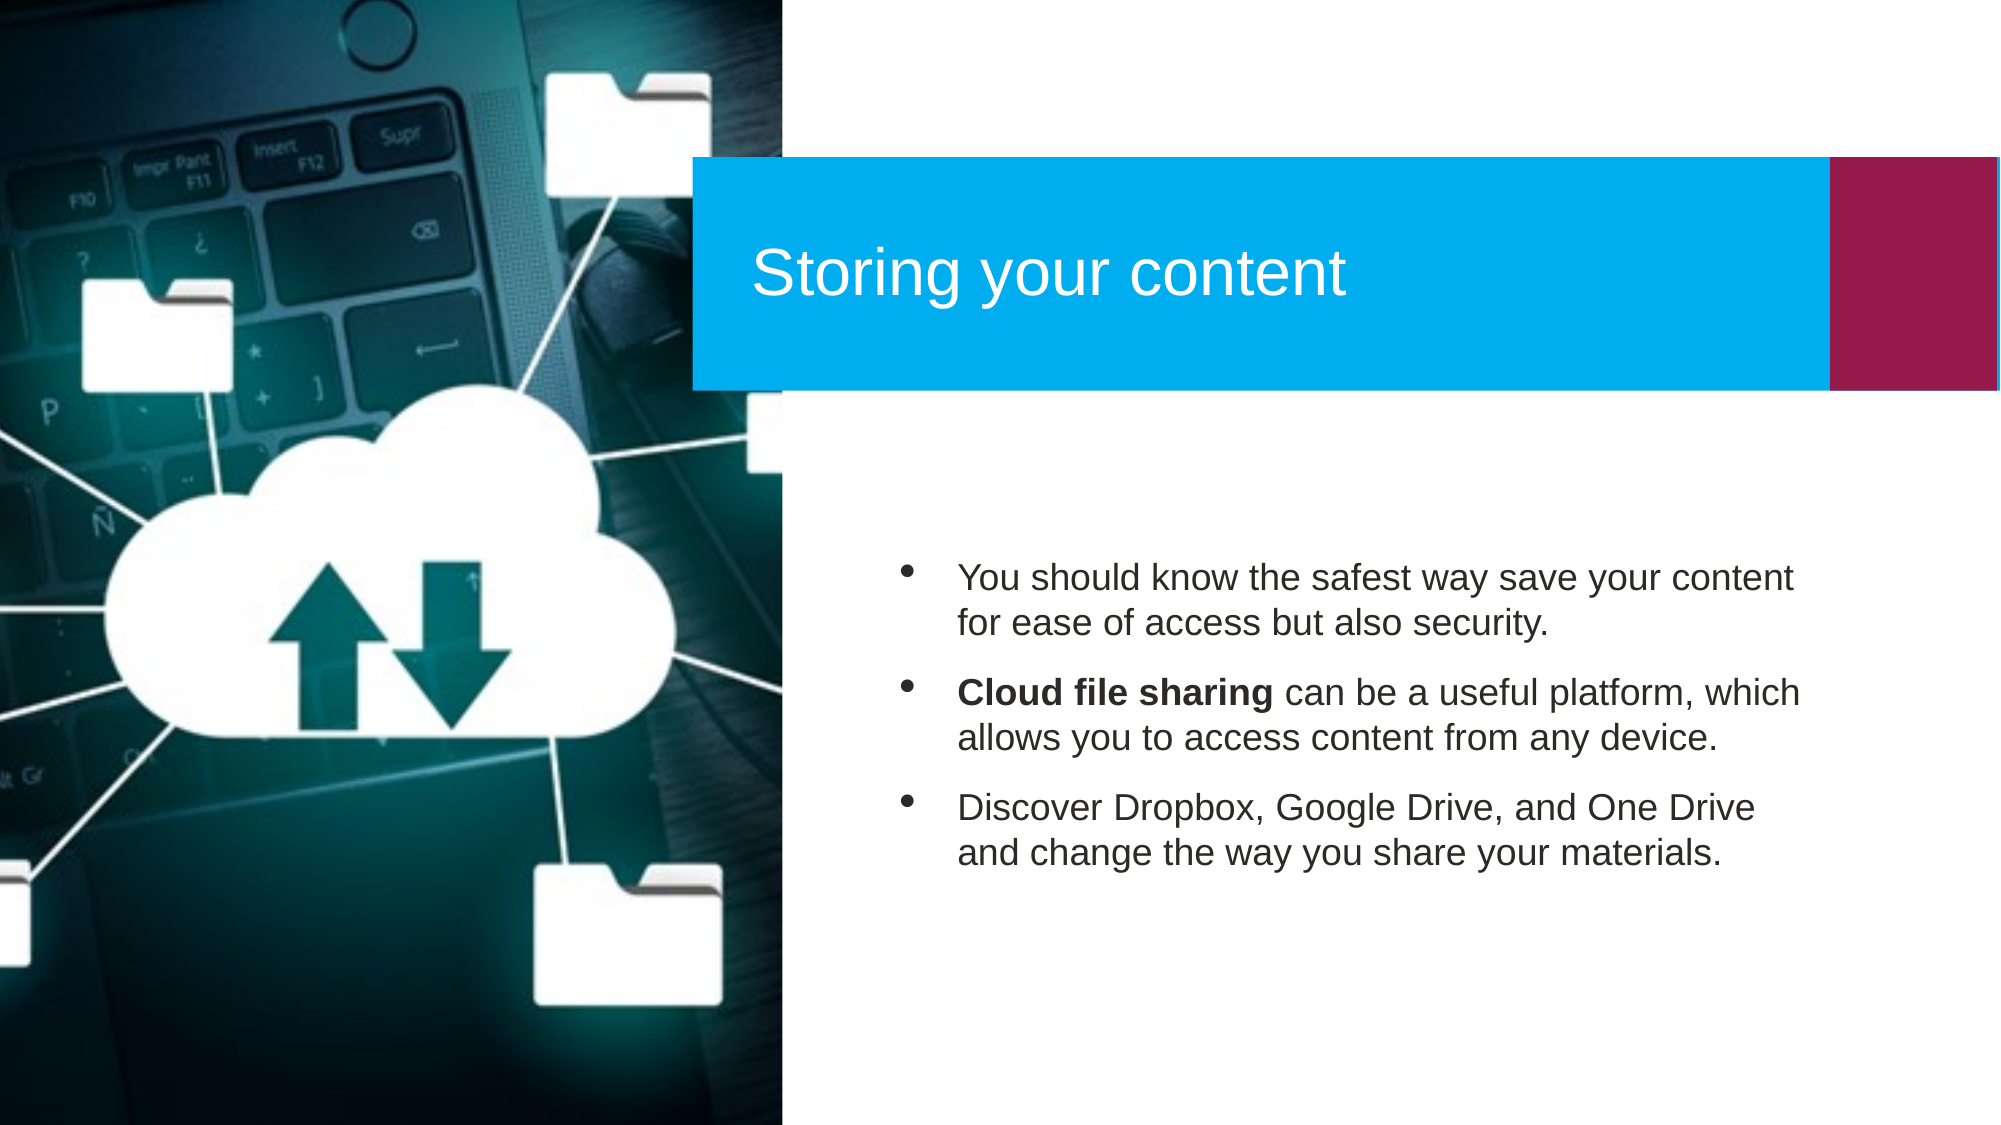

Storing your content

You should know the safest way save your content for ease of access but also security.
Cloud file sharing can be a useful platform, which allows you to access content from any device.
Discover Dropbox, Google Drive, and One Drive and change the way you share your materials.